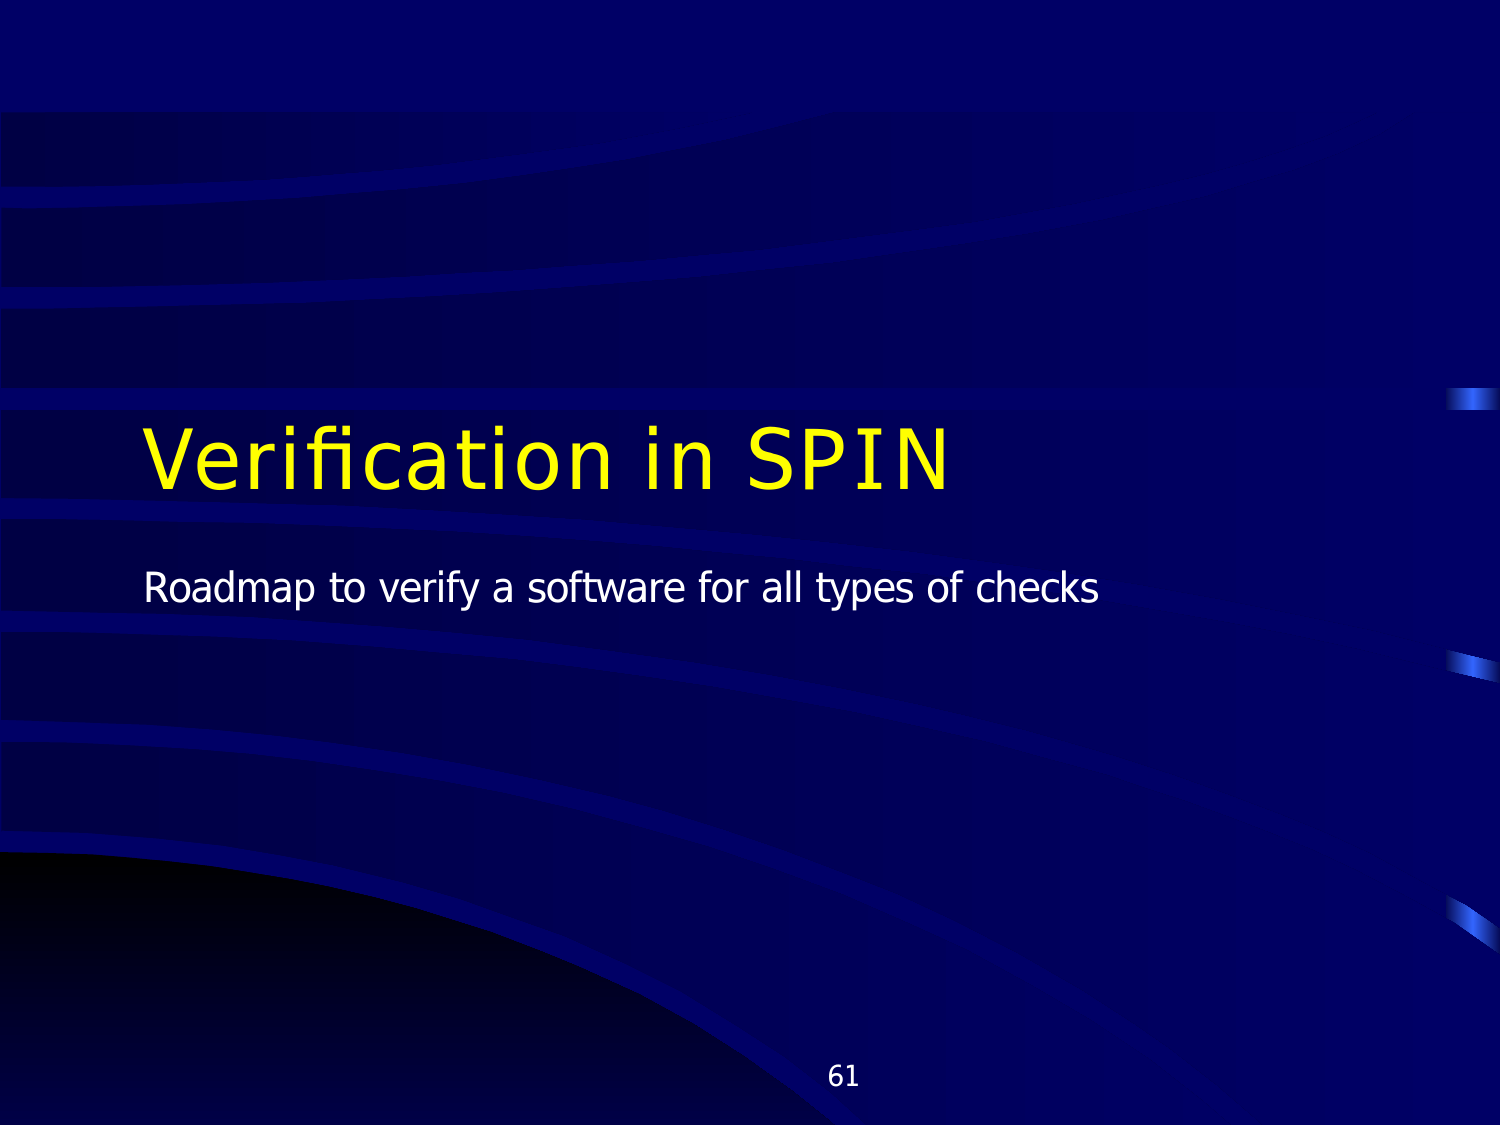

# Verification in SPIN
Roadmap to verify a software for all types of checks
61